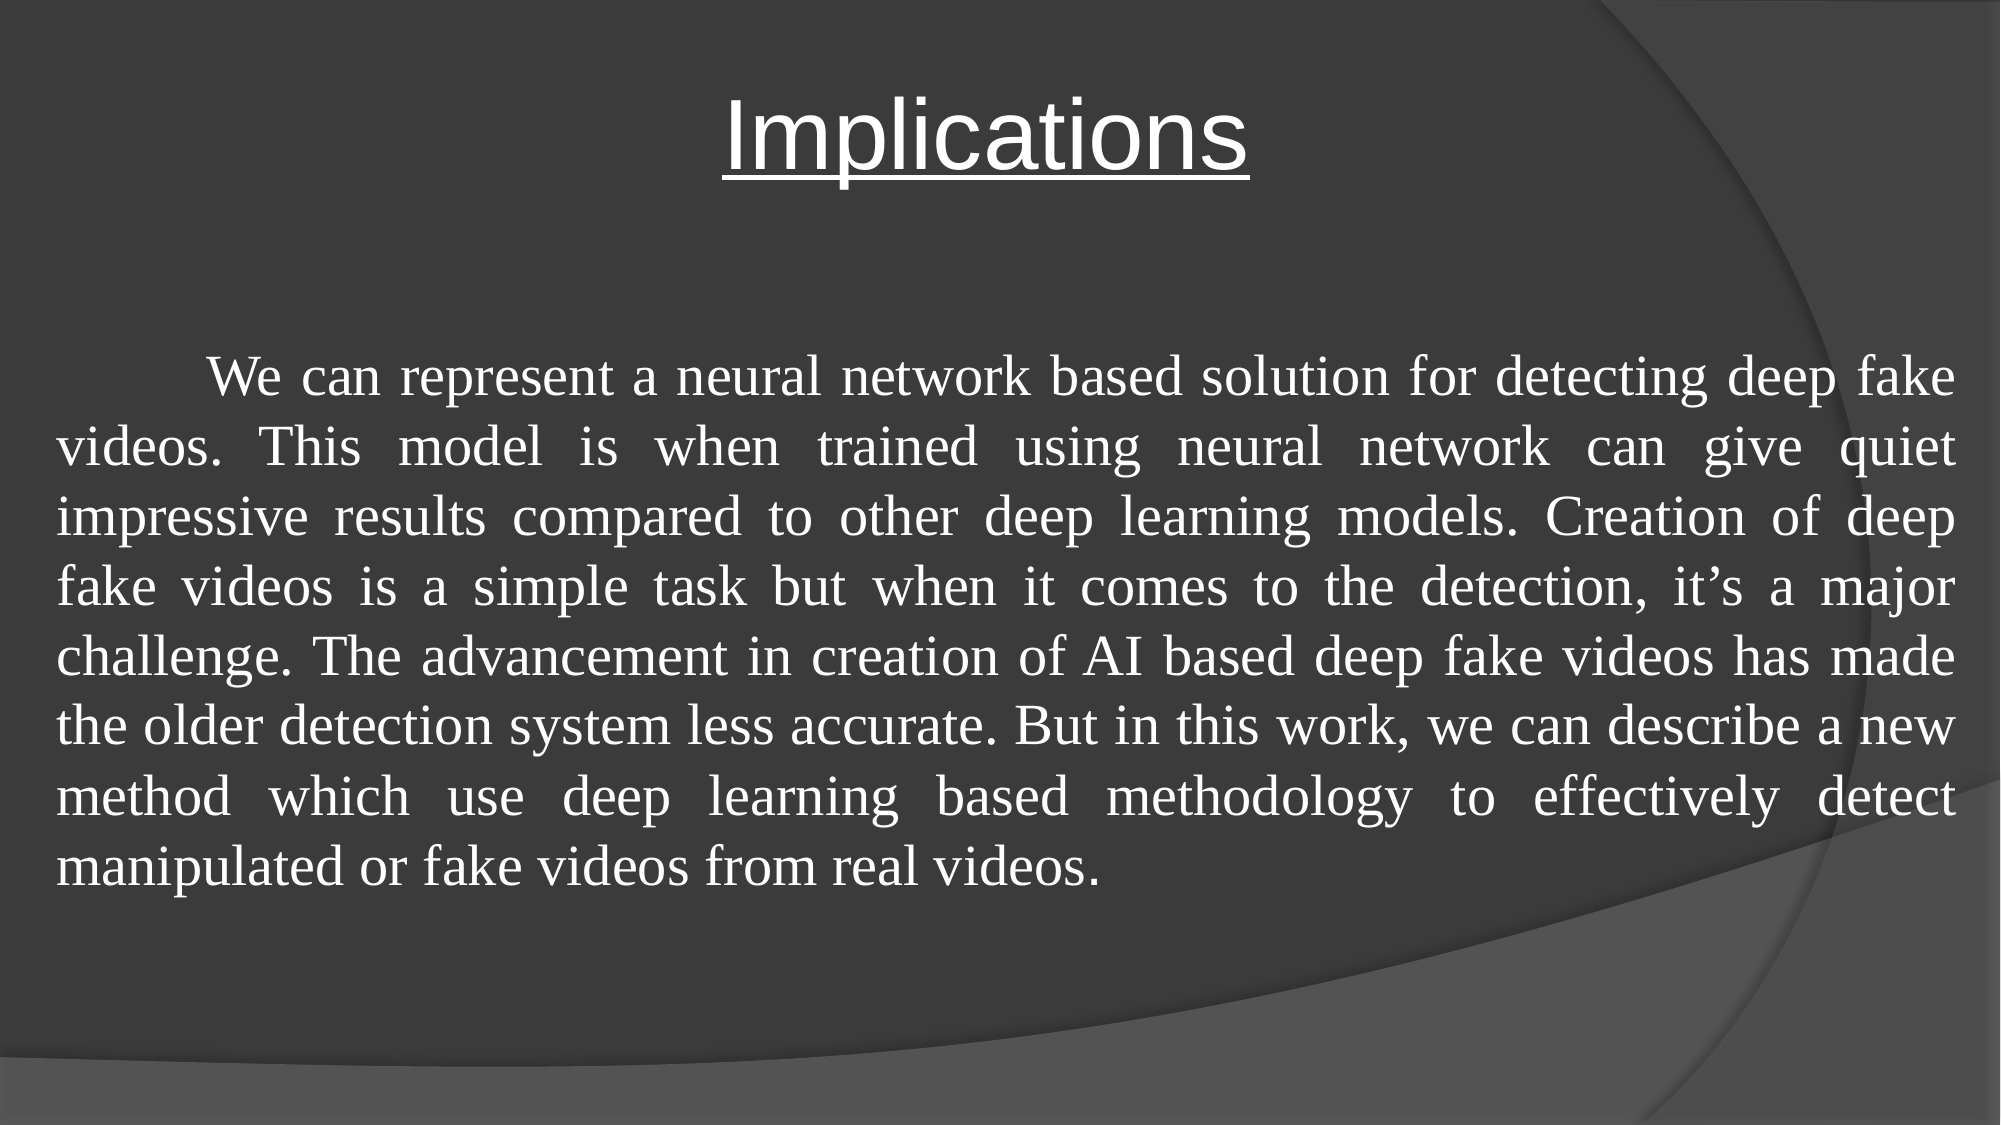

Implications
	We can represent a neural network based solution for detecting deep fake videos. This model is when trained using neural network can give quiet impressive results compared to other deep learning models. Creation of deep fake videos is a simple task but when it comes to the detection, it’s a major challenge. The advancement in creation of AI based deep fake videos has made the older detection system less accurate. But in this work, we can describe a new method which use deep learning based methodology to effectively detect manipulated or fake videos from real videos.